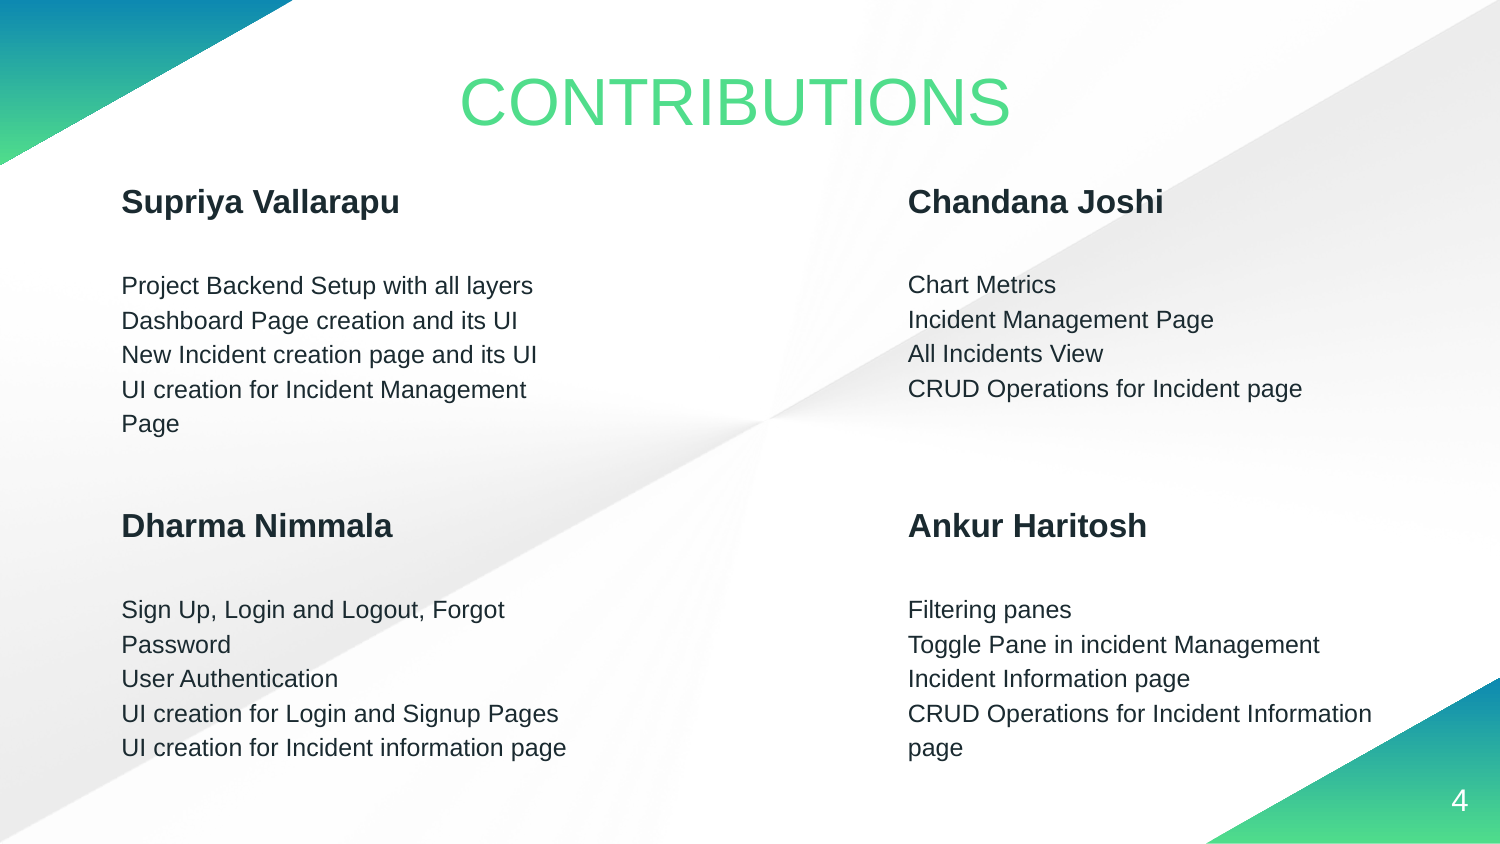

CONTRIBUTIONS
Supriya Vallarapu

Project Backend Setup with all layers
Dashboard Page creation and its UI
New Incident creation page and its UI
UI creation for Incident Management Page

Chandana Joshi

Chart Metrics
Incident Management Page
All Incidents View
CRUD Operations for Incident page

Dharma Nimmala

Sign Up, Login and Logout, Forgot Password
User Authentication
UI creation for Login and Signup Pages
UI creation for Incident information page

Ankur Haritosh

Filtering panes
Toggle Pane in incident Management
Incident Information page
CRUD Operations for Incident Information page

4